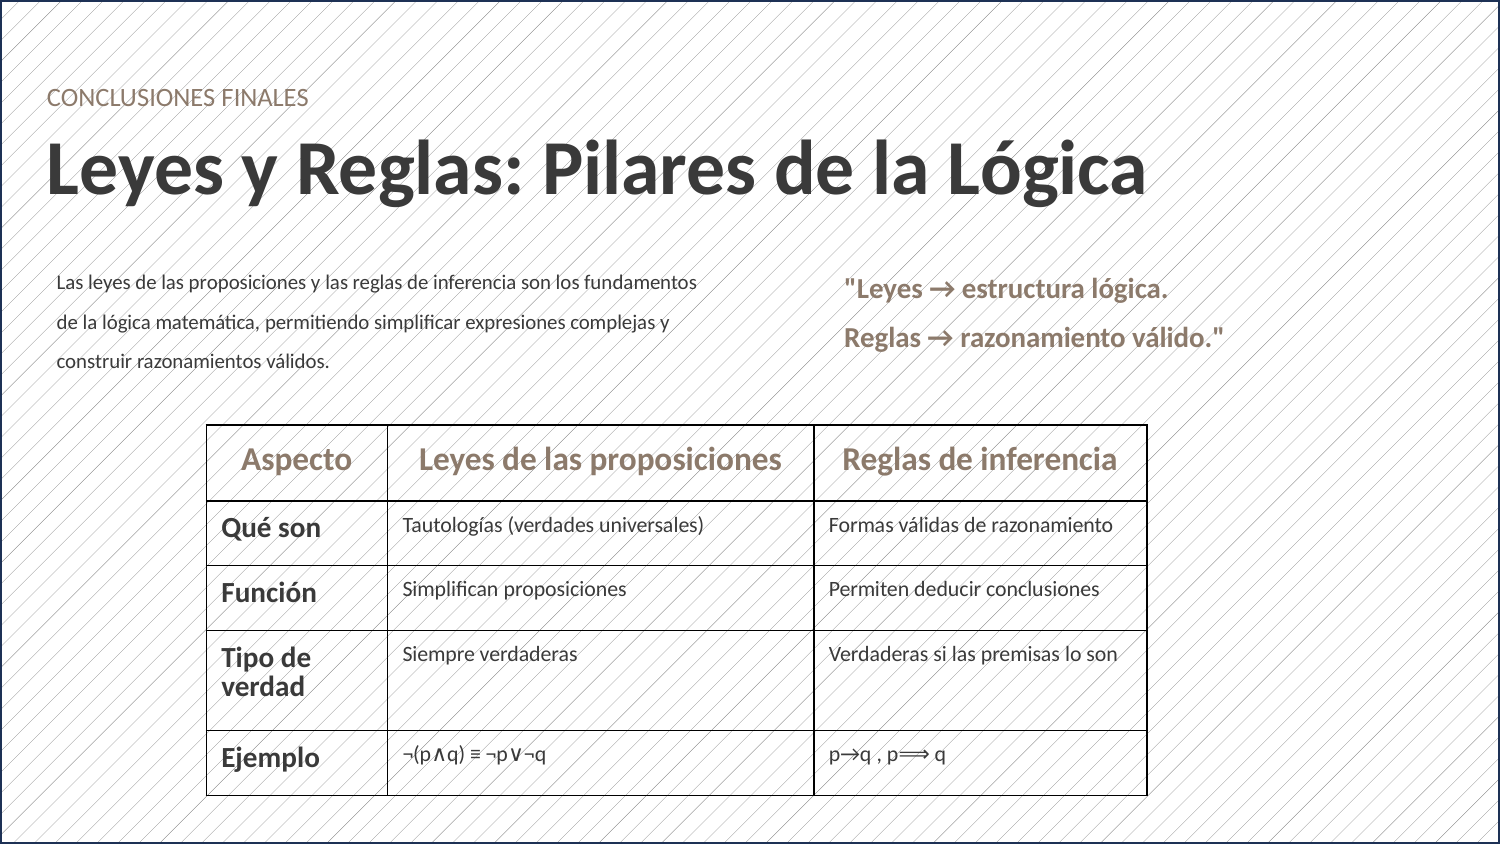

CONCLUSIONES FINALES
Leyes y Reglas: Pilares de la Lógica
Las leyes de las proposiciones y las reglas de inferencia son los fundamentos de la lógica matemática, permitiendo simplificar expresiones complejas y construir razonamientos válidos.
"Leyes → estructura lógica.
Reglas → razonamiento válido."
| Aspecto | Leyes de las proposiciones | Reglas de inferencia |
| --- | --- | --- |
| Qué son | Tautologías (verdades universales) | Formas válidas de razonamiento |
| Función | Simplifican proposiciones | Permiten deducir conclusiones |
| Tipo de verdad | Siempre verdaderas | Verdaderas si las premisas lo son |
| Ejemplo | ¬(p∧q) ≡ ¬p∨¬q | p→q , p⟹ q |